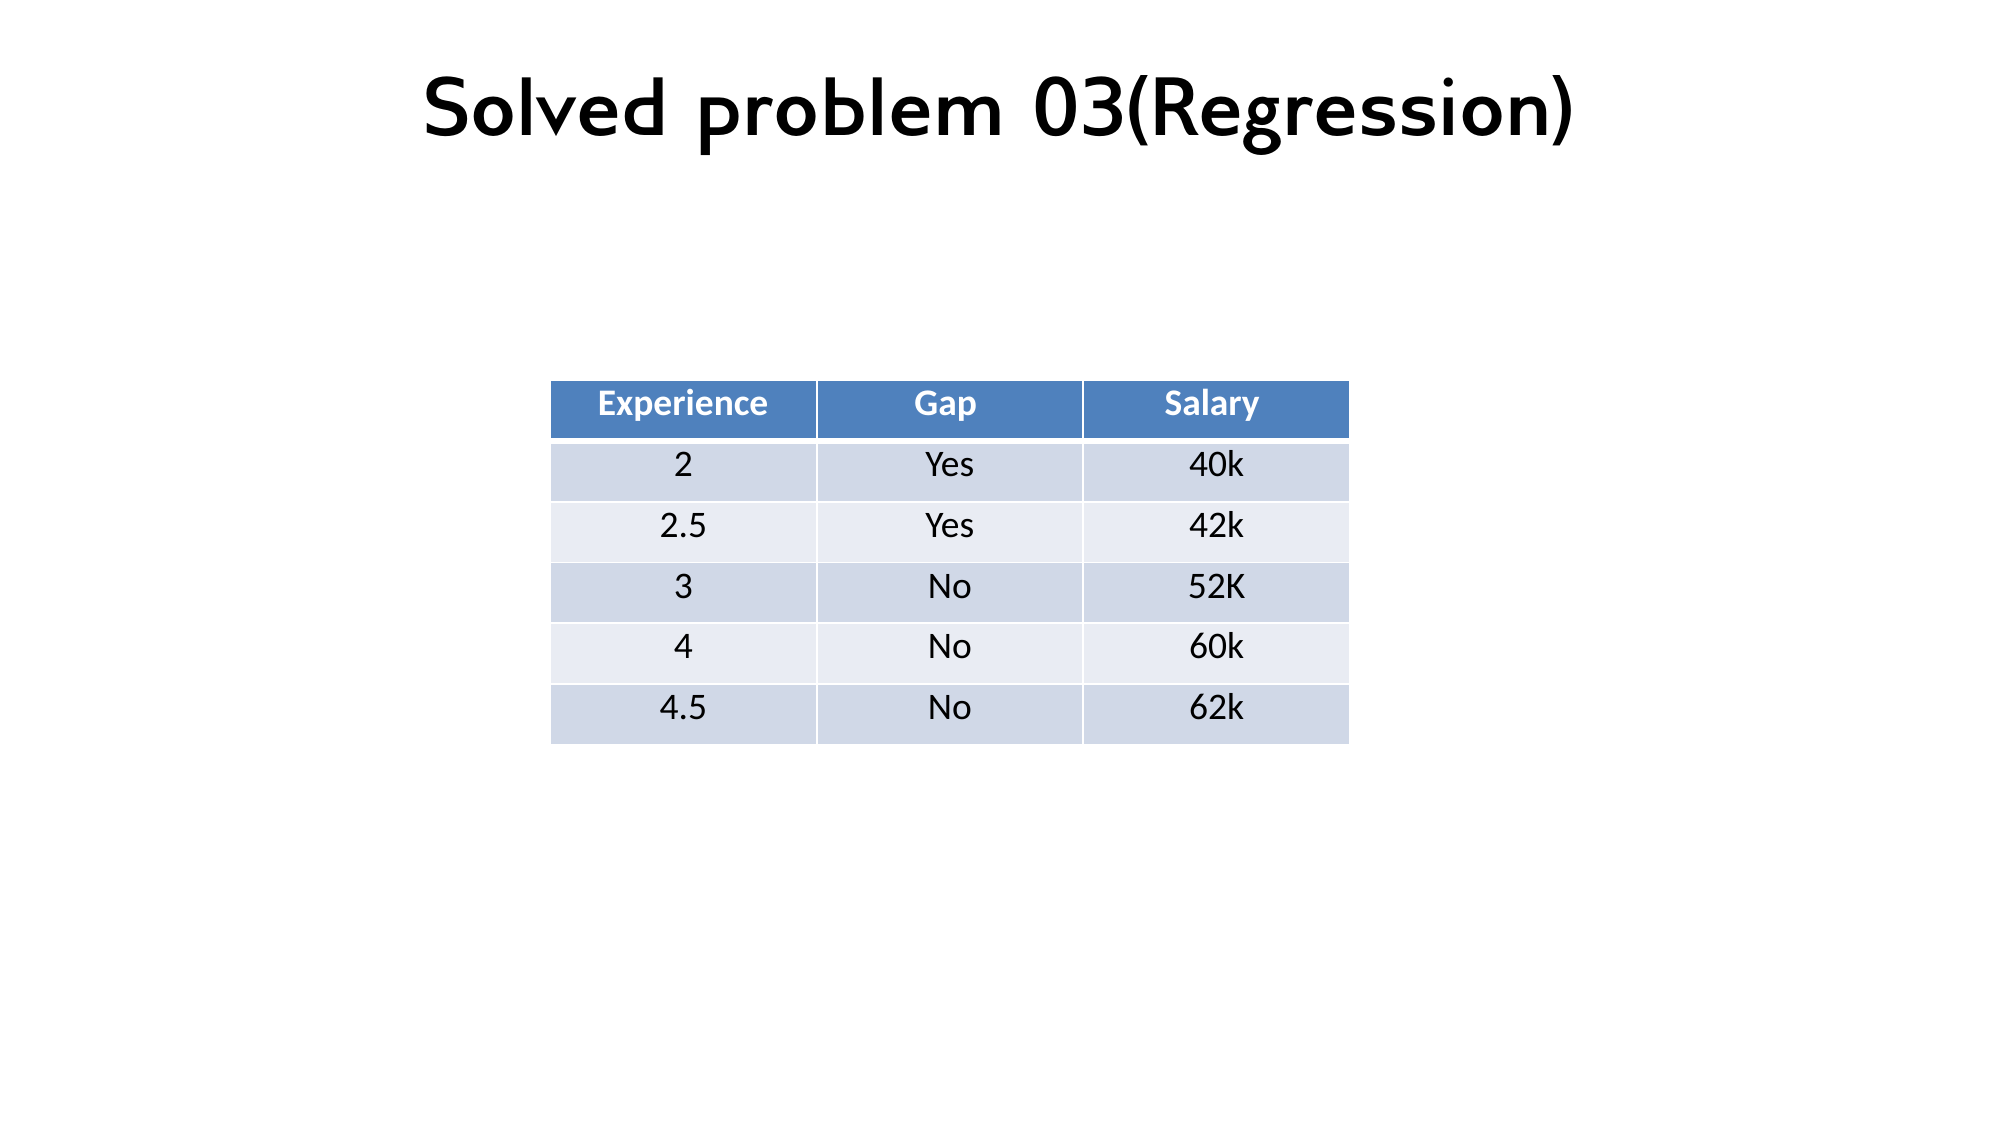

# Solved problem 03(Regression)
| Experience | Gap | Salary |
| --- | --- | --- |
| 2 | Yes | 40k |
| 2.5 | Yes | 42k |
| 3 | No | 52K |
| 4 | No | 60k |
| 4.5 | No | 62k |